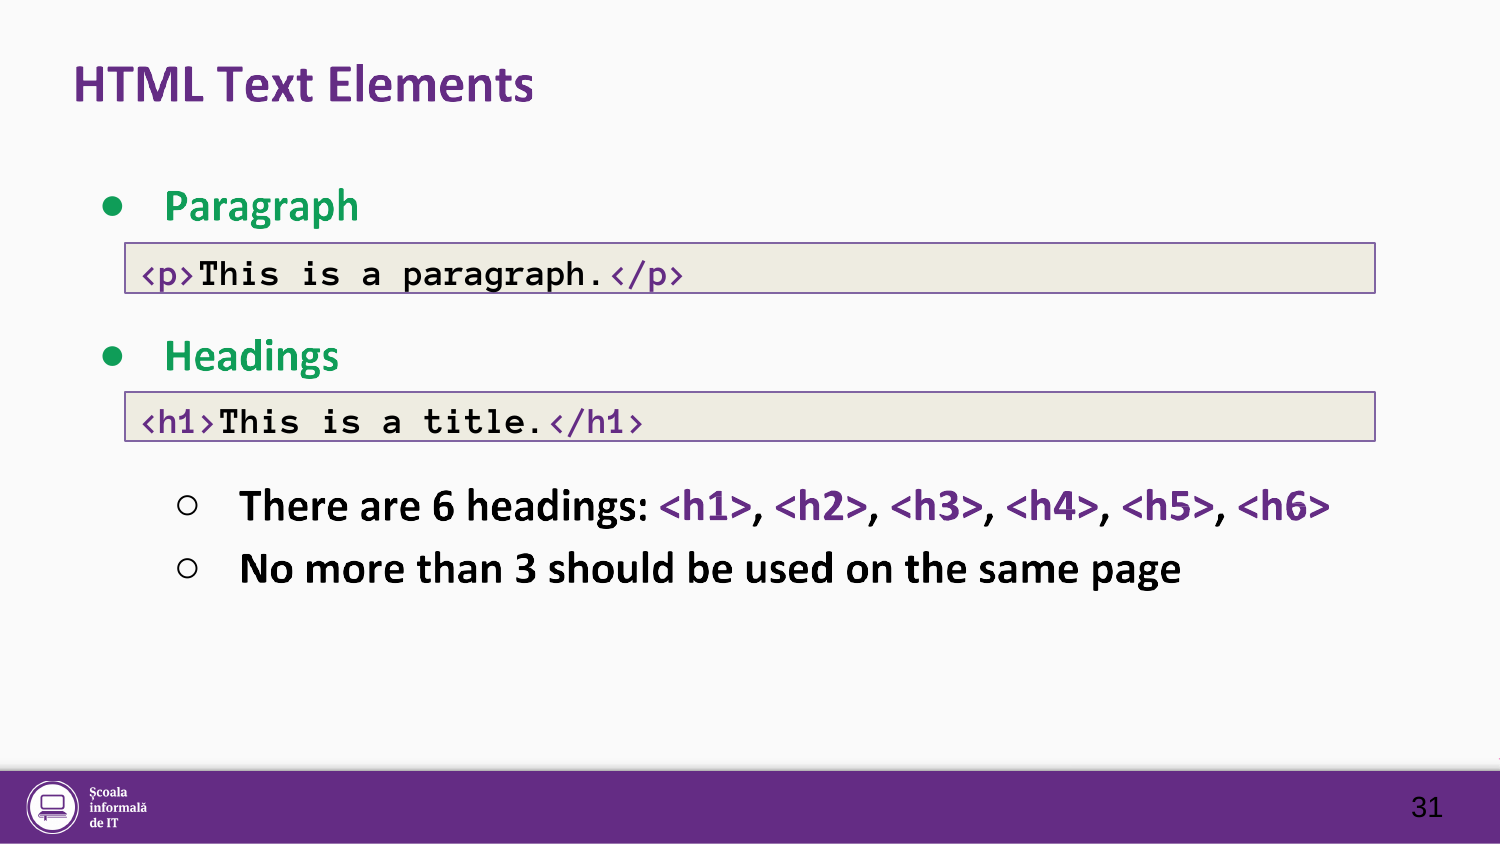

●

<p>This is a paragraph.</p>
●

<h1>This is a title.</h1>
○
○

31